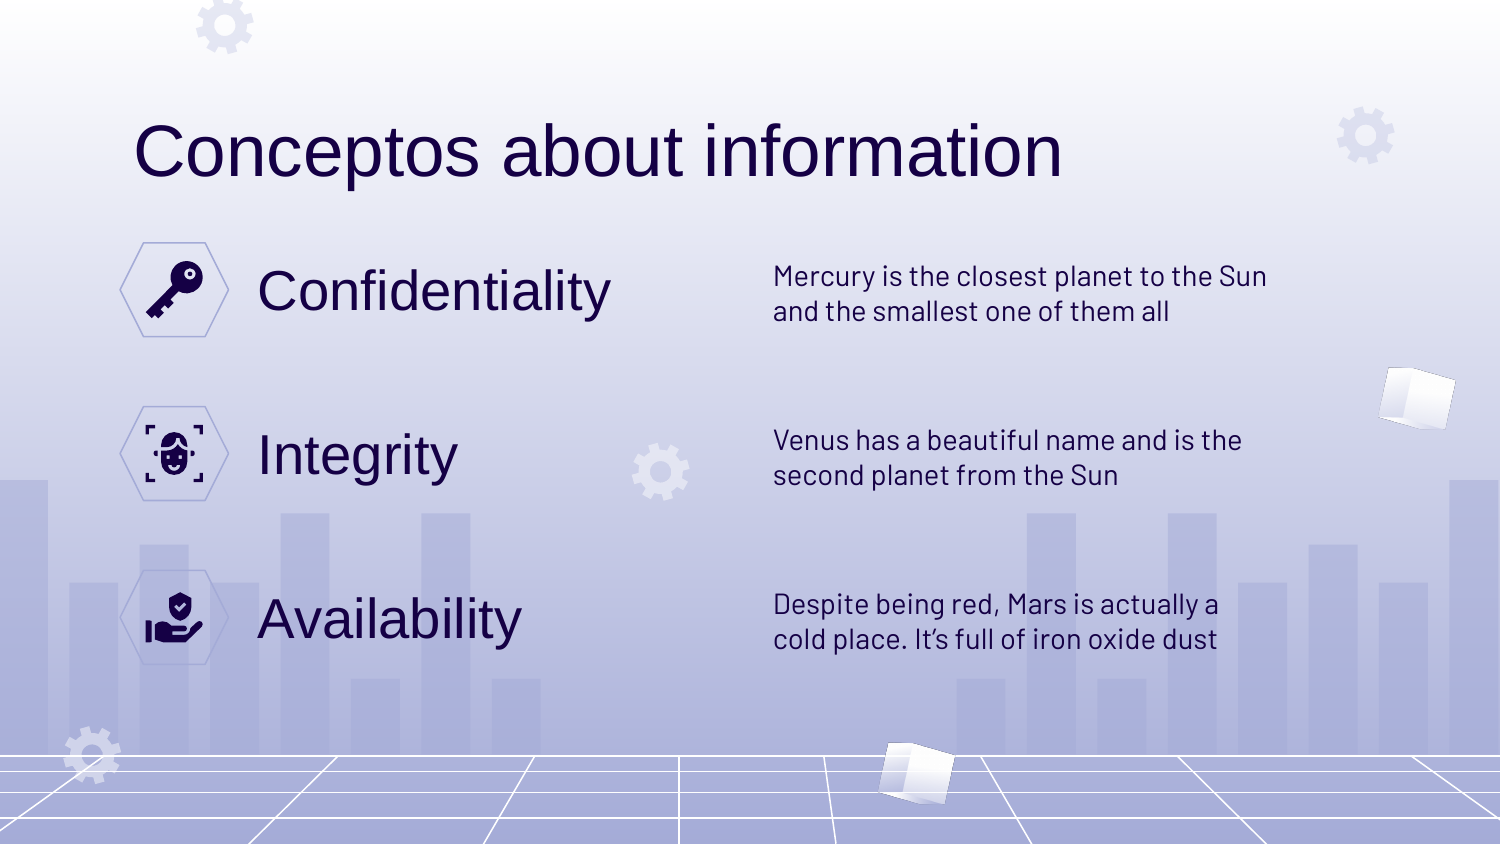

# Conceptos about information

Confidentiality
Mercury is the closest planet to the Sun and the smallest one of them all

Integrity

Venus has a beautiful name and is the second planet from the Sun

Availability

Despite being red, Mars is actually a cold place. It’s full of iron oxide dust